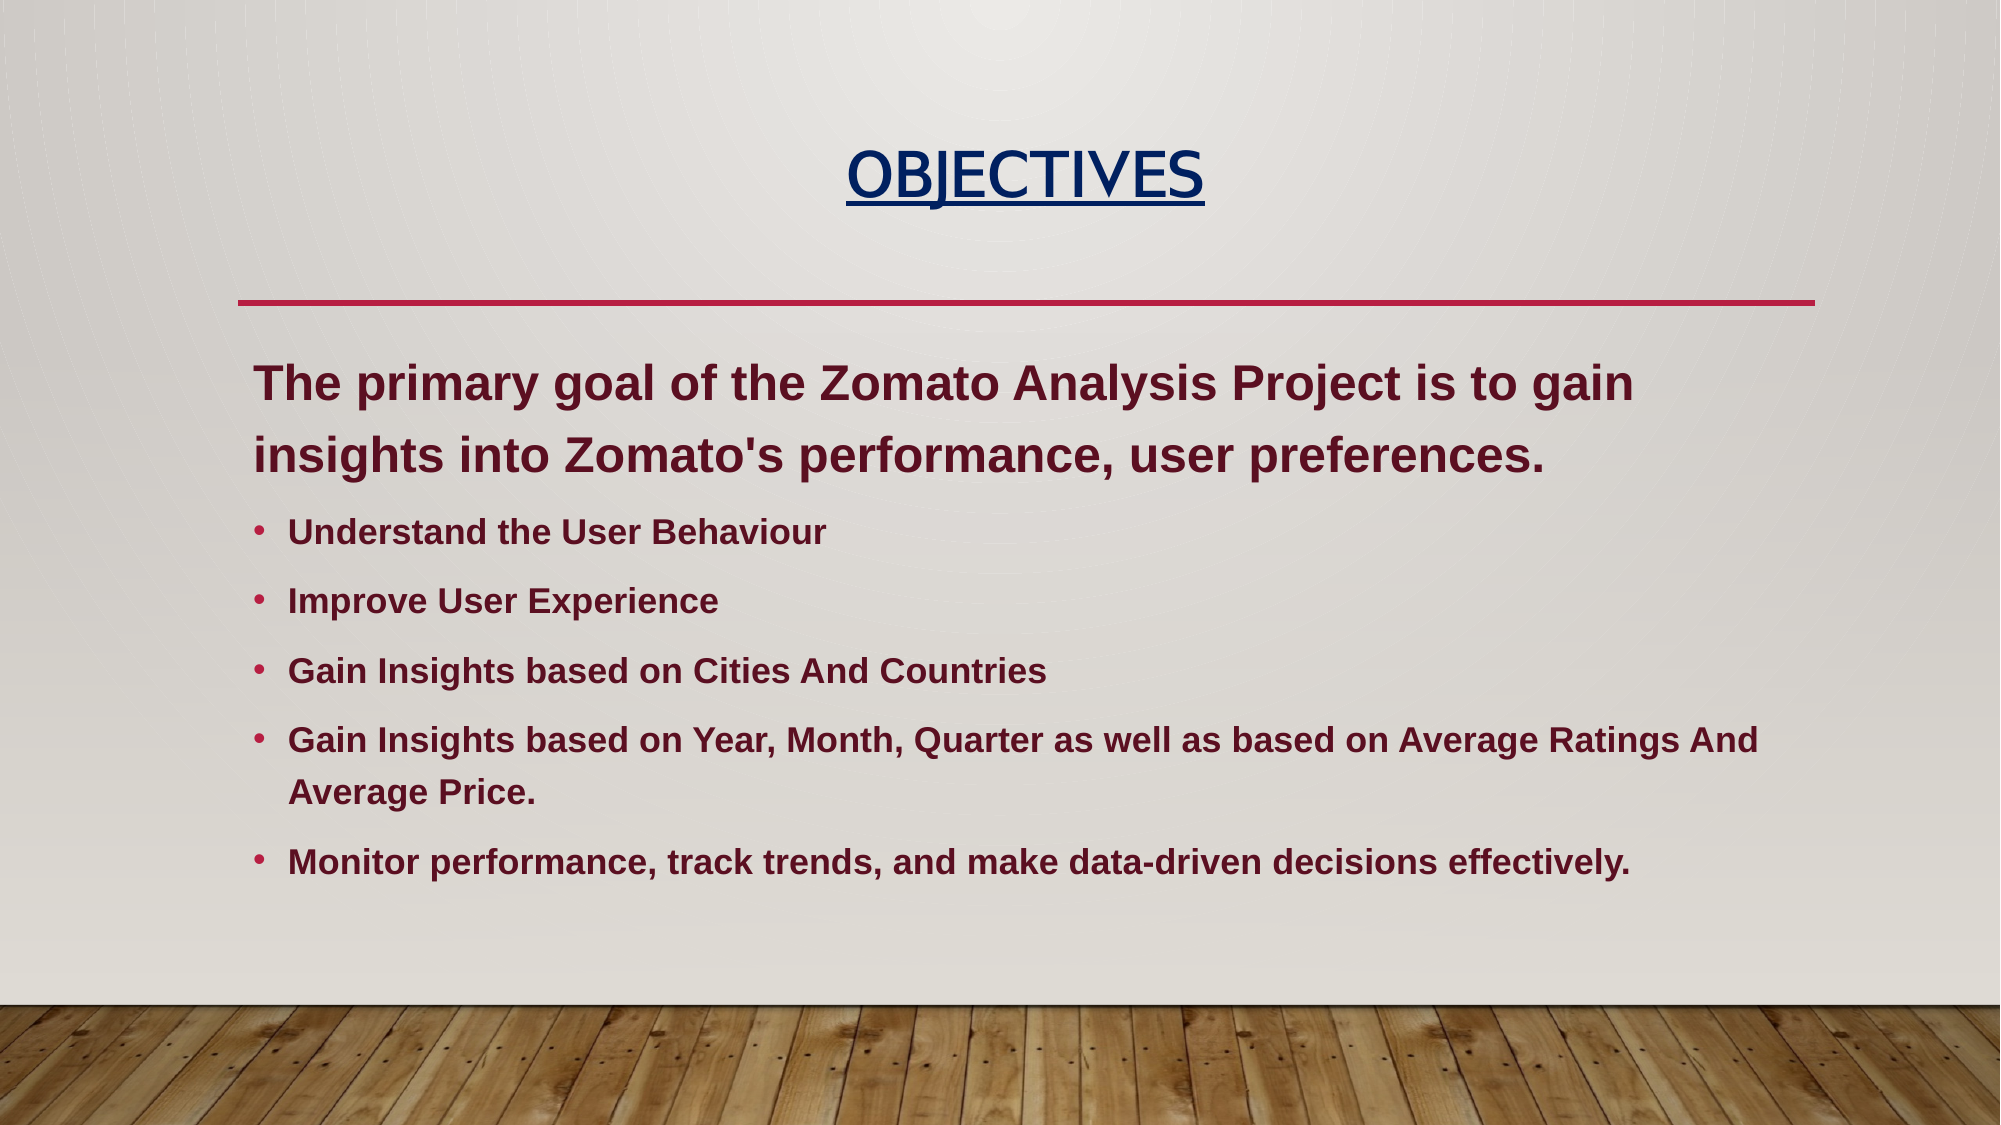

# Objectives
The primary goal of the Zomato Analysis Project is to gain insights into Zomato's performance, user preferences.
Understand the User Behaviour
Improve User Experience
Gain Insights based on Cities And Countries
Gain Insights based on Year, Month, Quarter as well as based on Average Ratings And Average Price.
Monitor performance, track trends, and make data-driven decisions effectively.